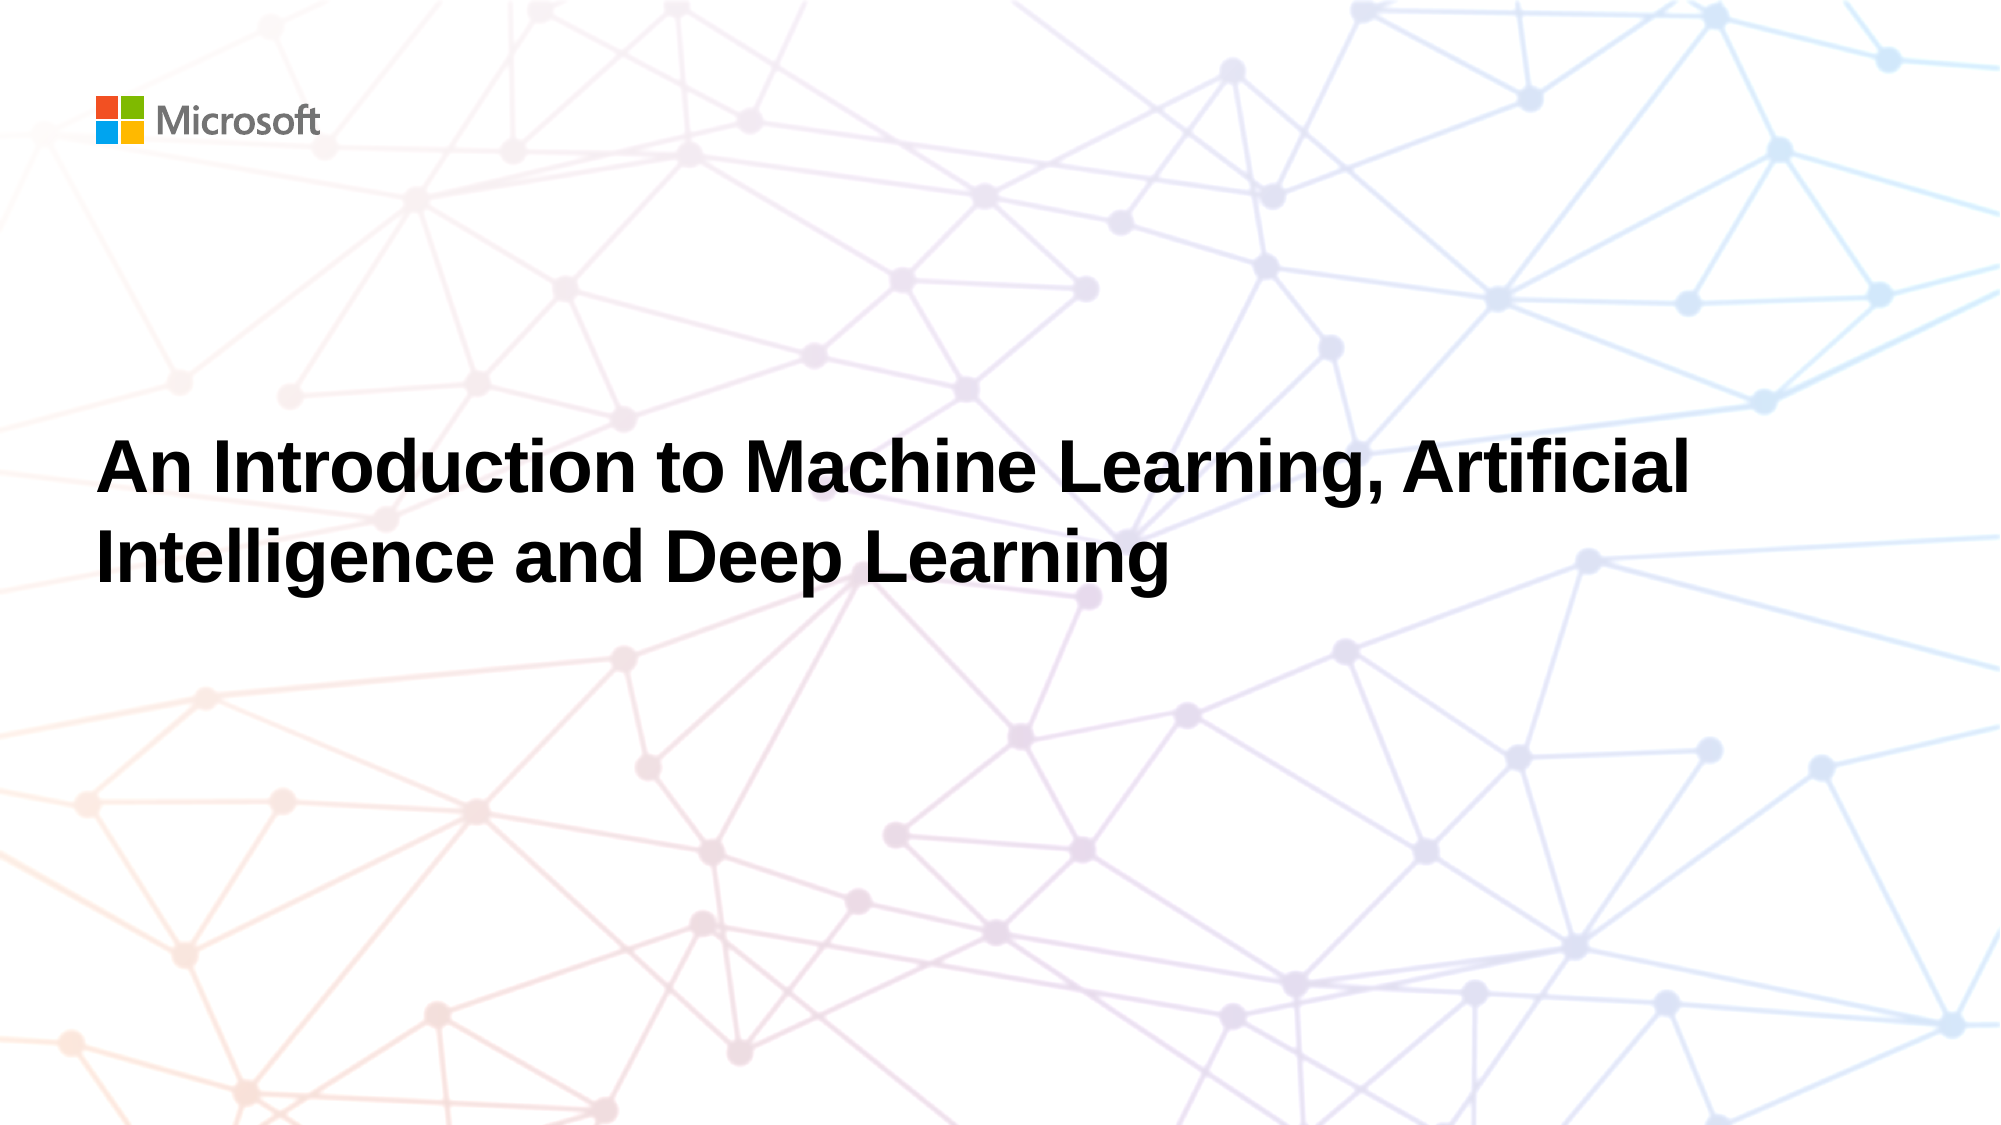

# An Introduction to Machine Learning, Artificial Intelligence and Deep Learning